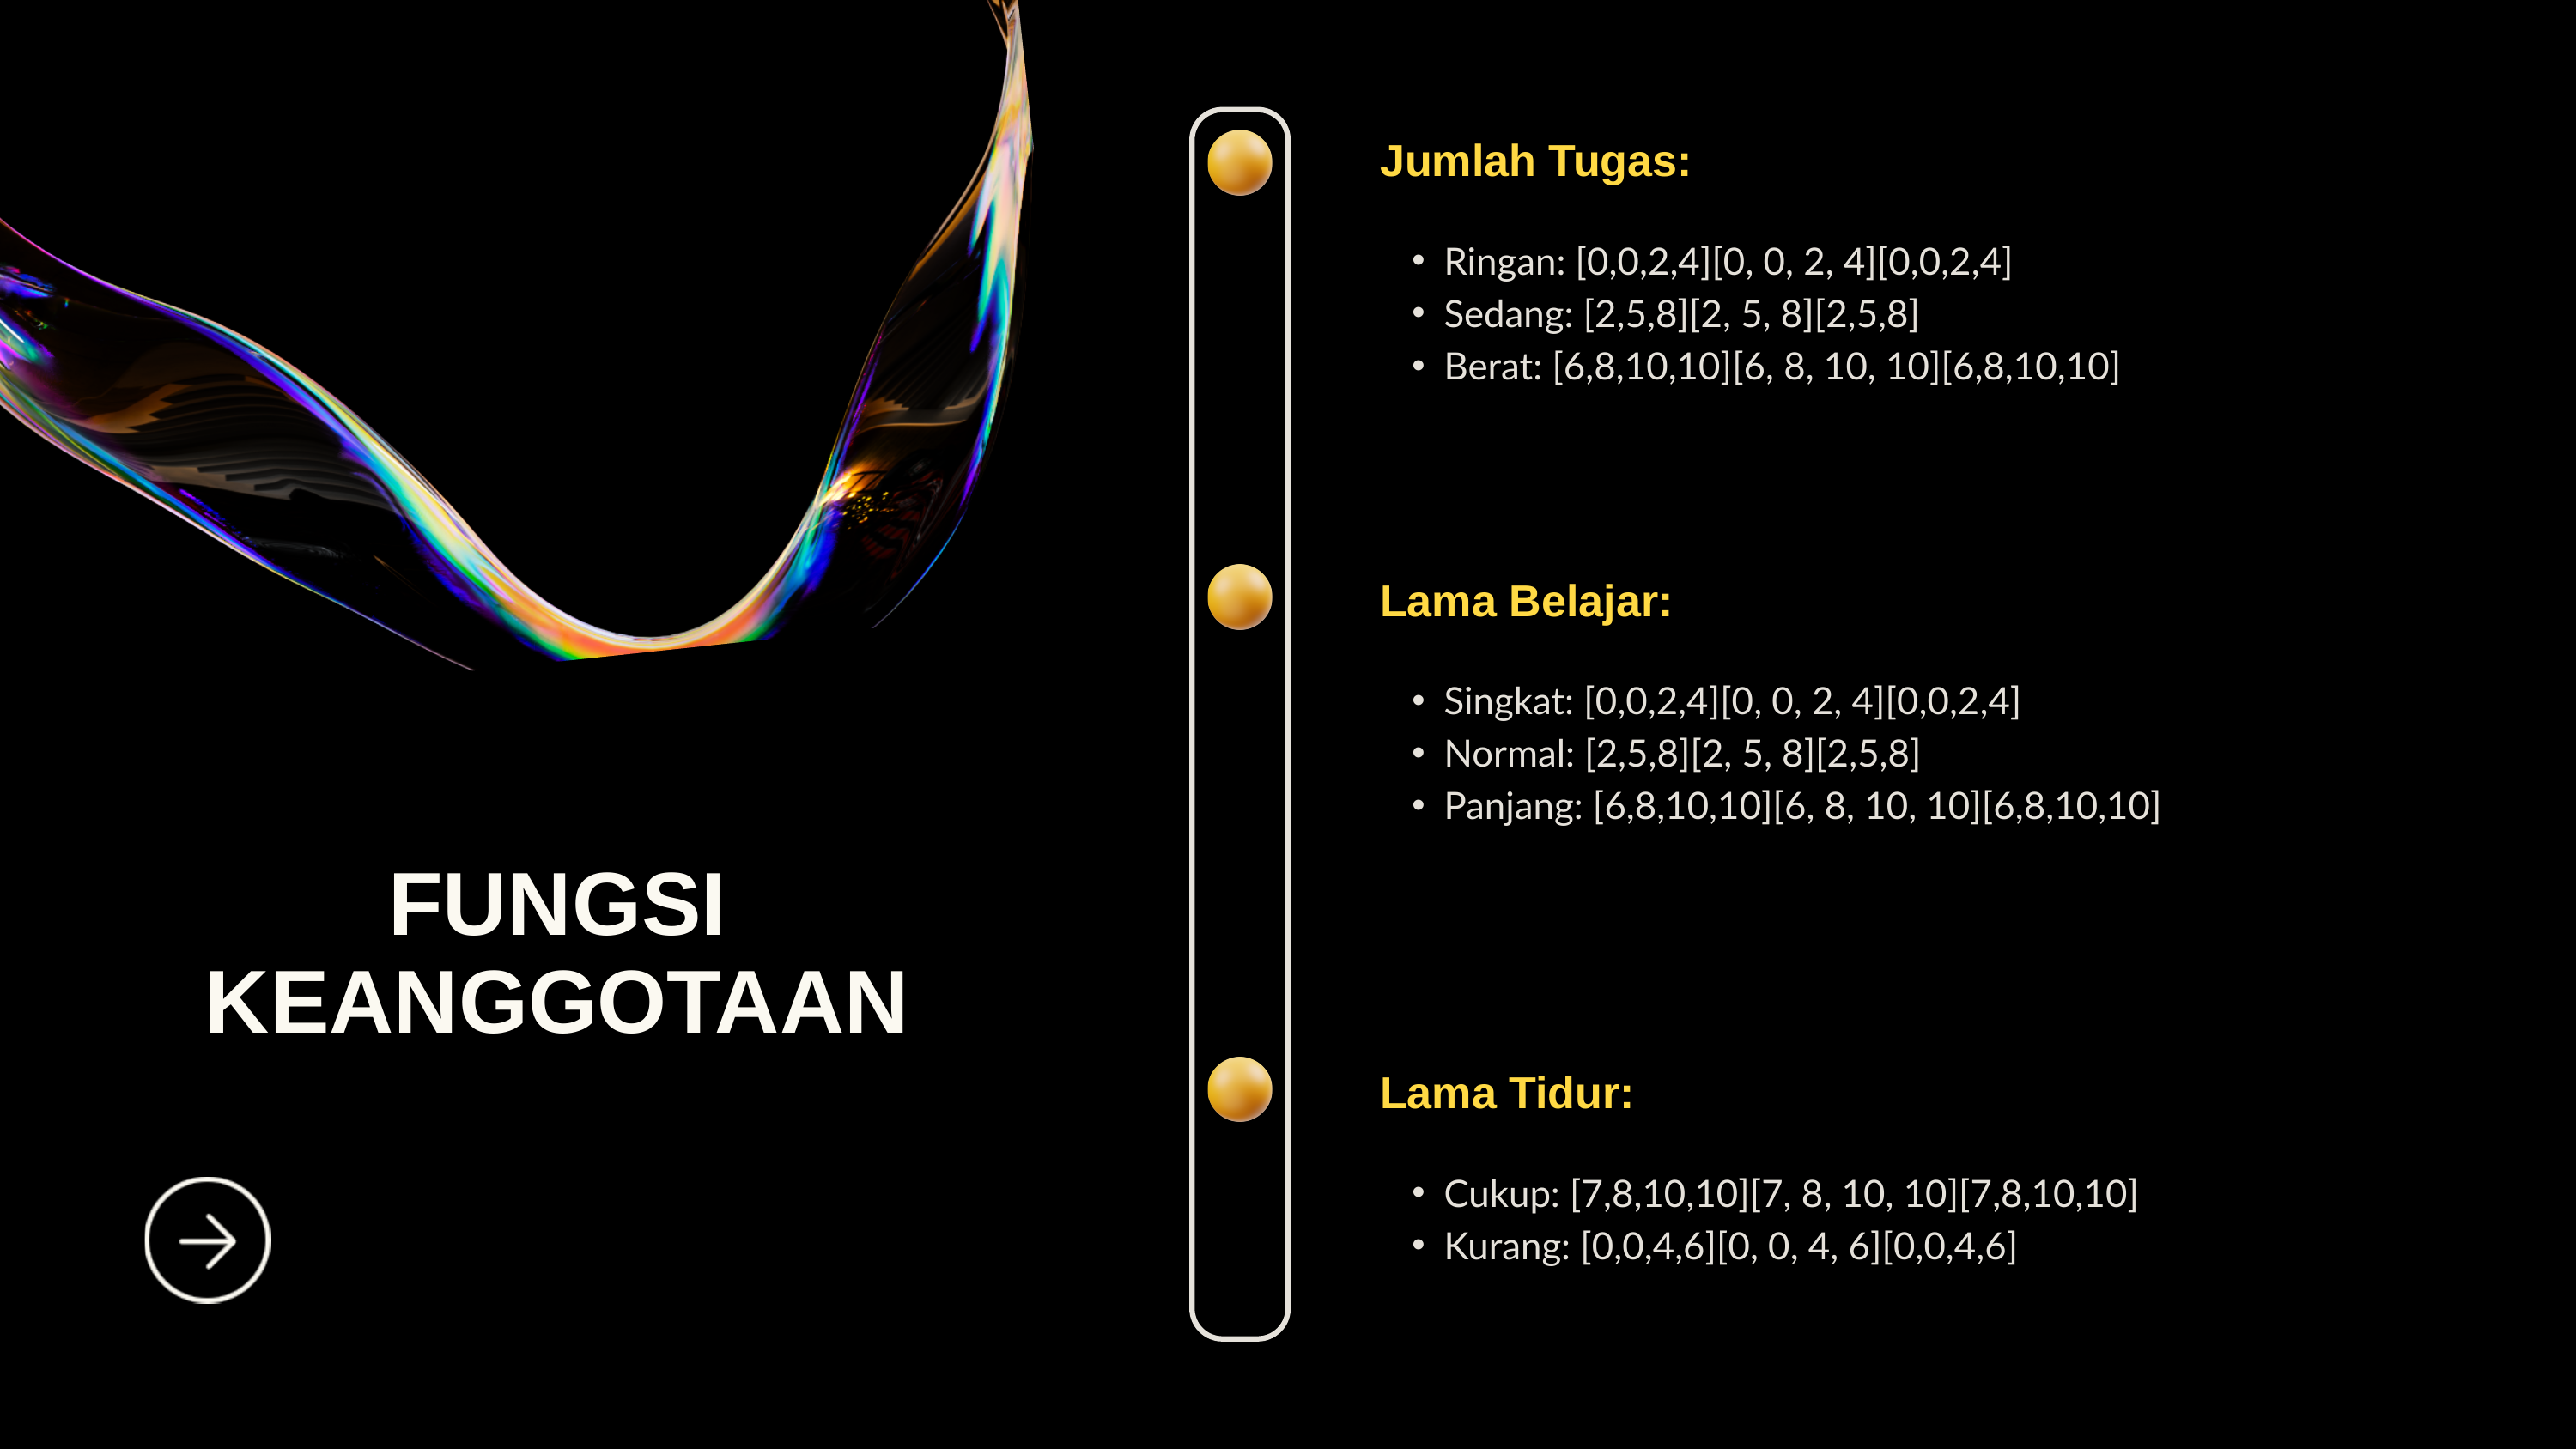

Jumlah Tugas:

Ringan: [0,0,2,4][0, 0, 2, 4][0,0,2,4]
Sedang: [2,5,8][2, 5, 8][2,5,8]
Berat: [6,8,10,10][6, 8, 10, 10][6,8,10,10]

Lama Belajar:

Singkat: [0,0,2,4][0, 0, 2, 4][0,0,2,4]
Normal: [2,5,8][2, 5, 8][2,5,8]
Panjang: [6,8,10,10][6, 8, 10, 10][6,8,10,10]

FUNGSI KEANGGOTAAN
Lama Tidur:

Cukup: [7,8,10,10][7, 8, 10, 10][7,8,10,10]
Kurang: [0,0,4,6][0, 0, 4, 6][0,0,4,6]